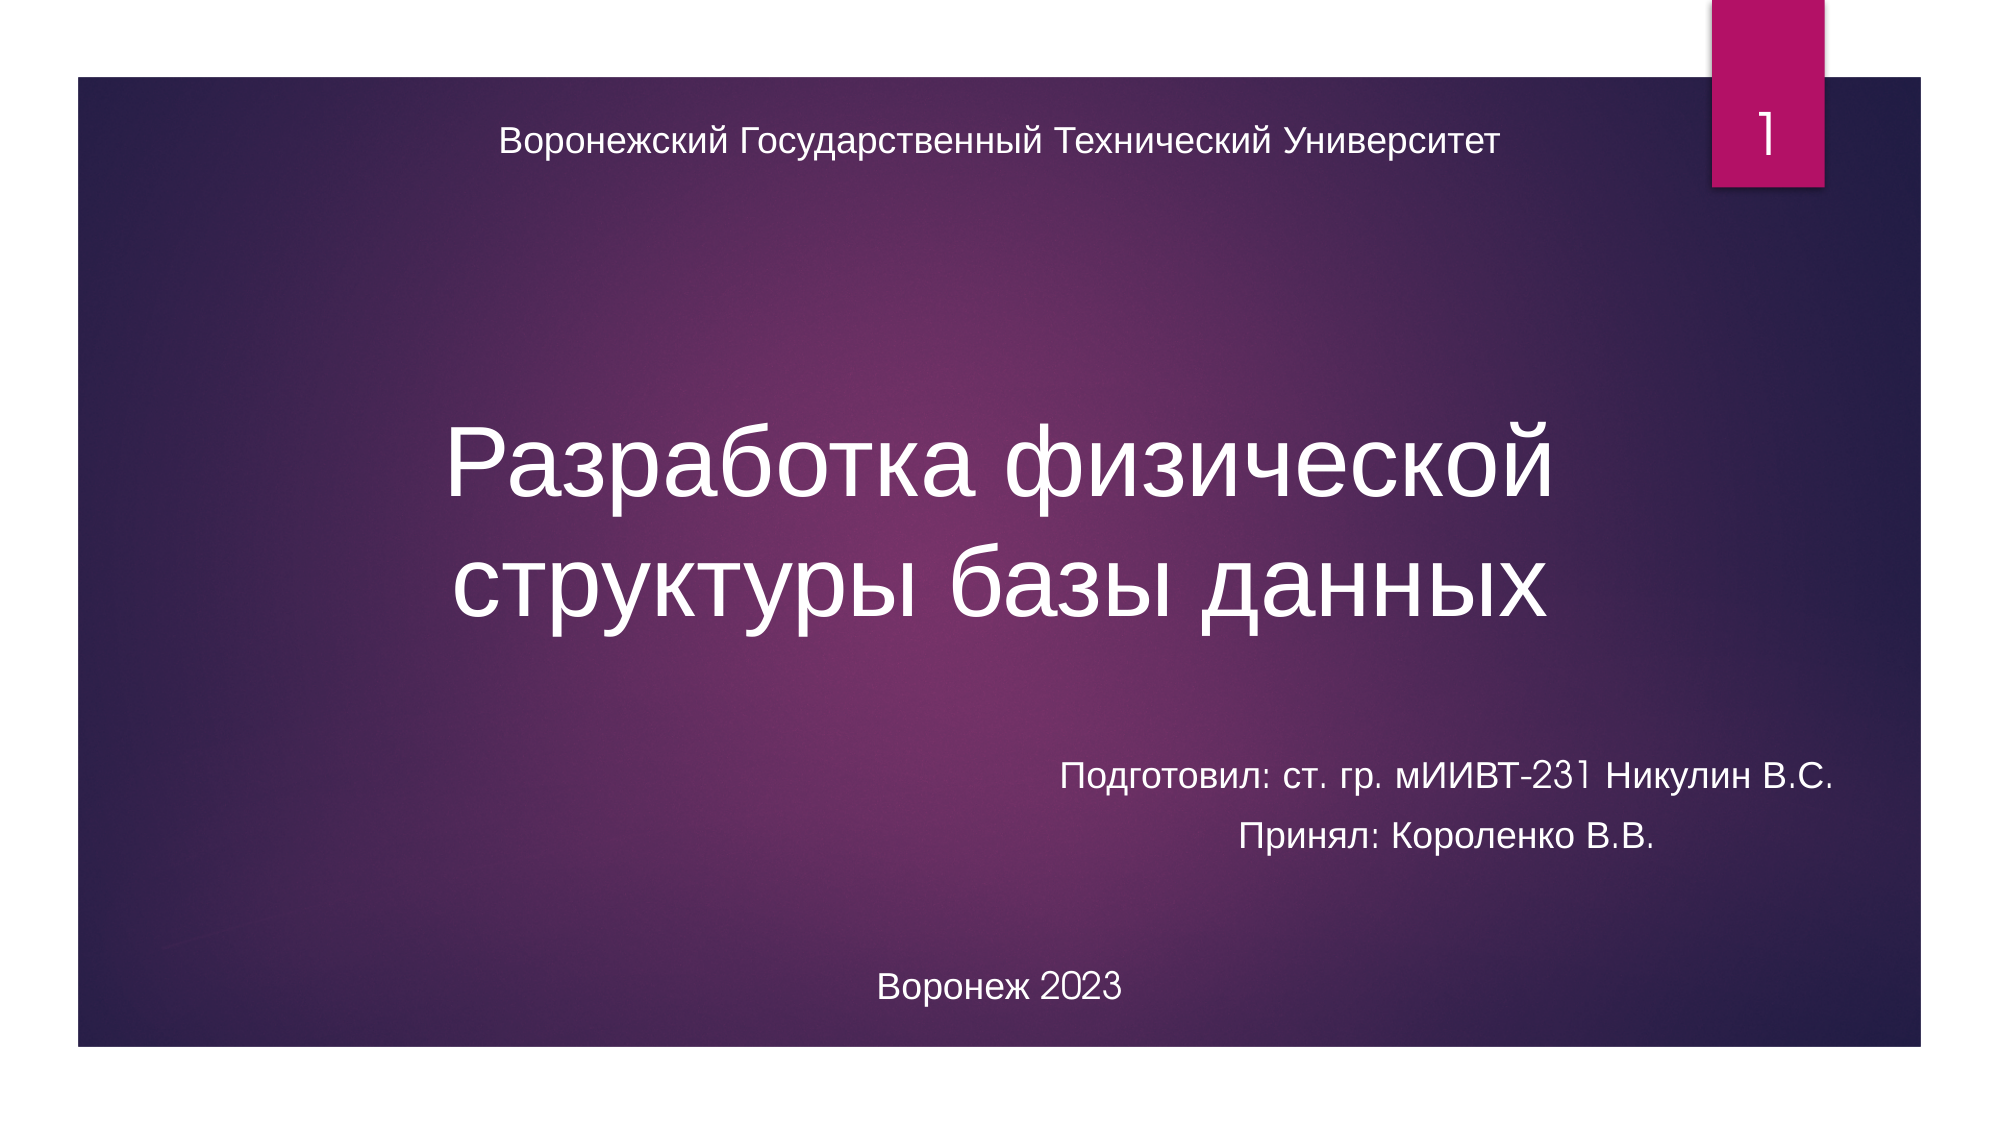

1
Воронежский Государственный Технический Университет
Разработка физической структуры базы данных
Подготовил: ст. гр. мИИВТ-231 Никулин В.С.
Принял: Короленко В.В.
Воронеж 2023